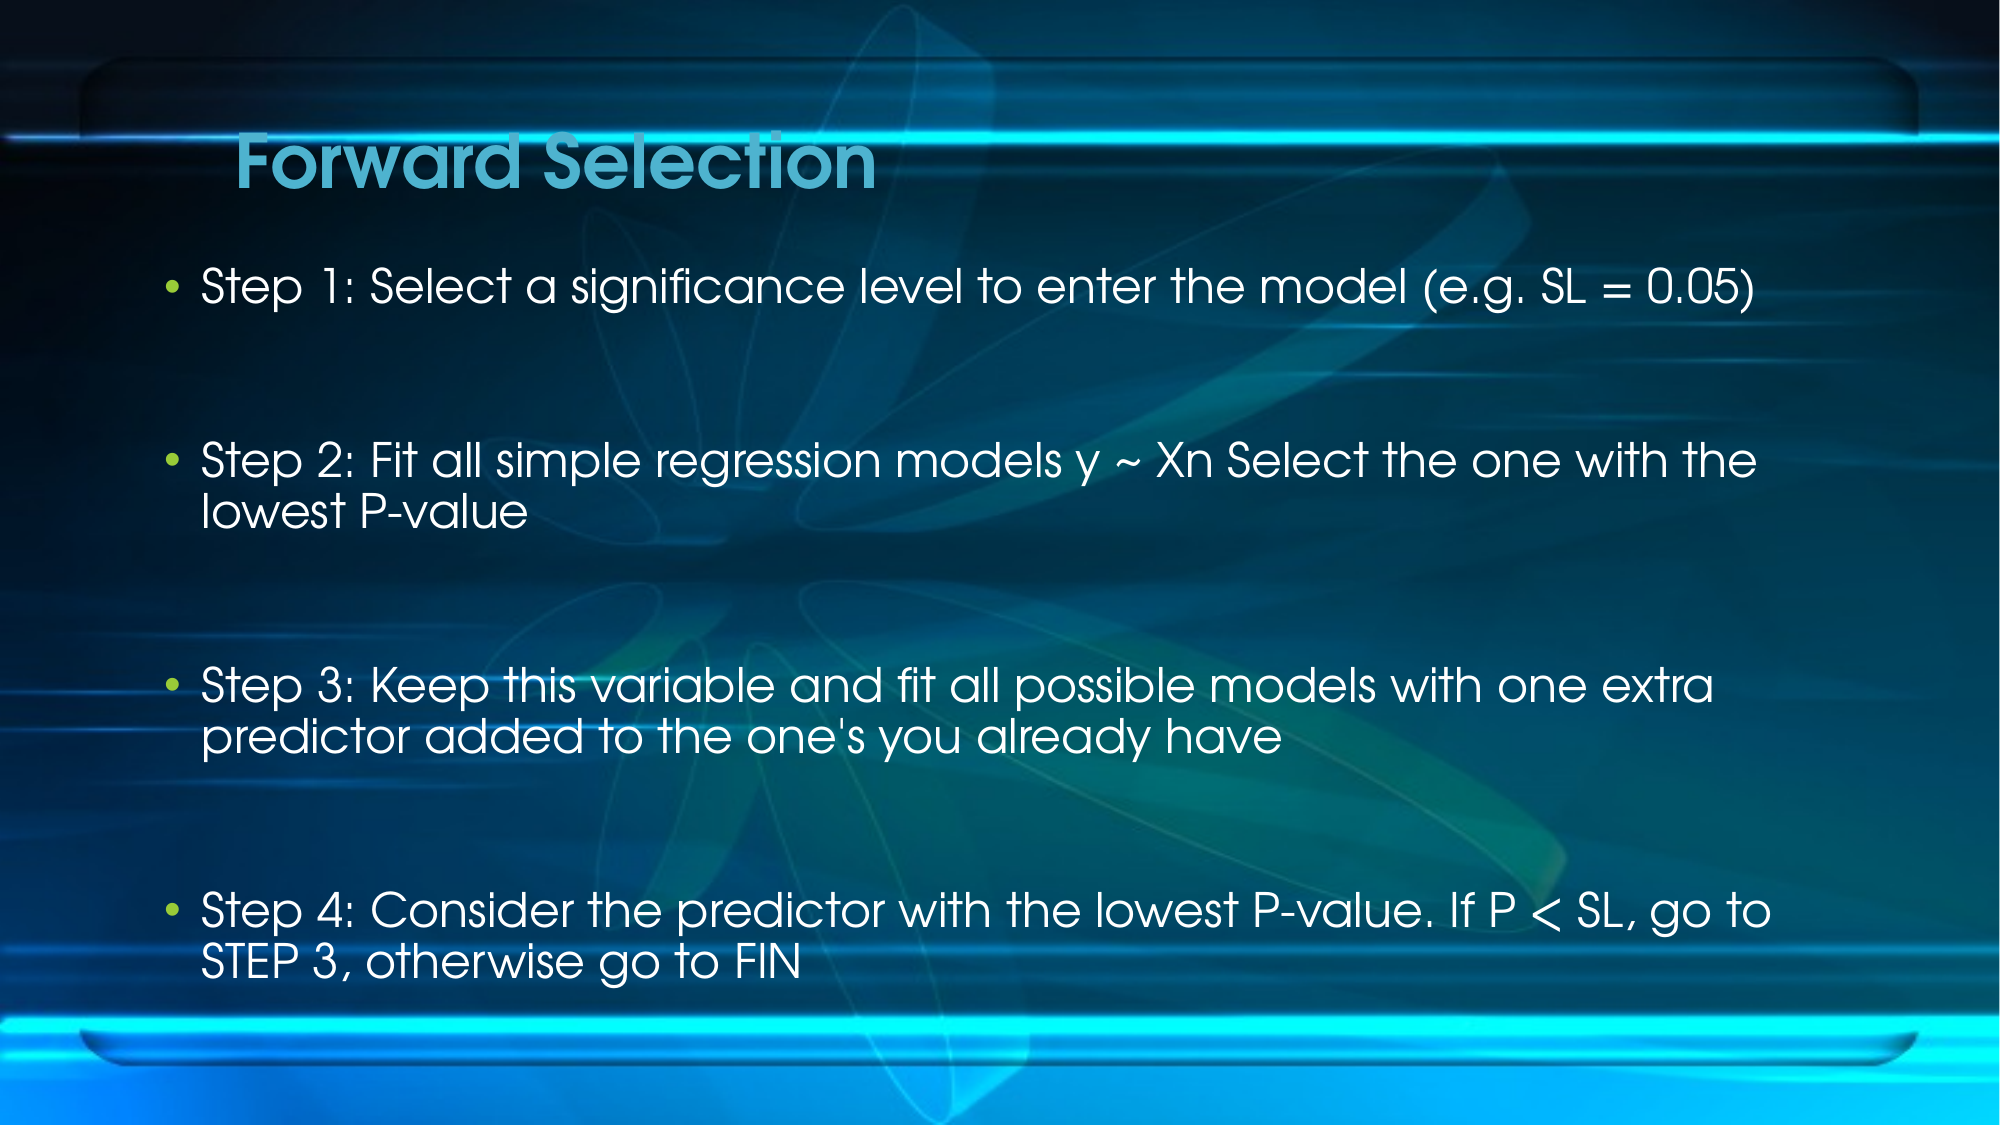

# Forward Selection
Step 1: Select a significance level to enter the model (e.g. SL = 0.05)

Step 2: Fit all simple regression models y ~ Xn Select the one with the lowest P-value

Step 3: Keep this variable and fit all possible models with one extra predictor added to the one's you already have

Step 4: Consider the predictor with the lowest P-value. If P < SL, go to STEP 3, otherwise go to FIN